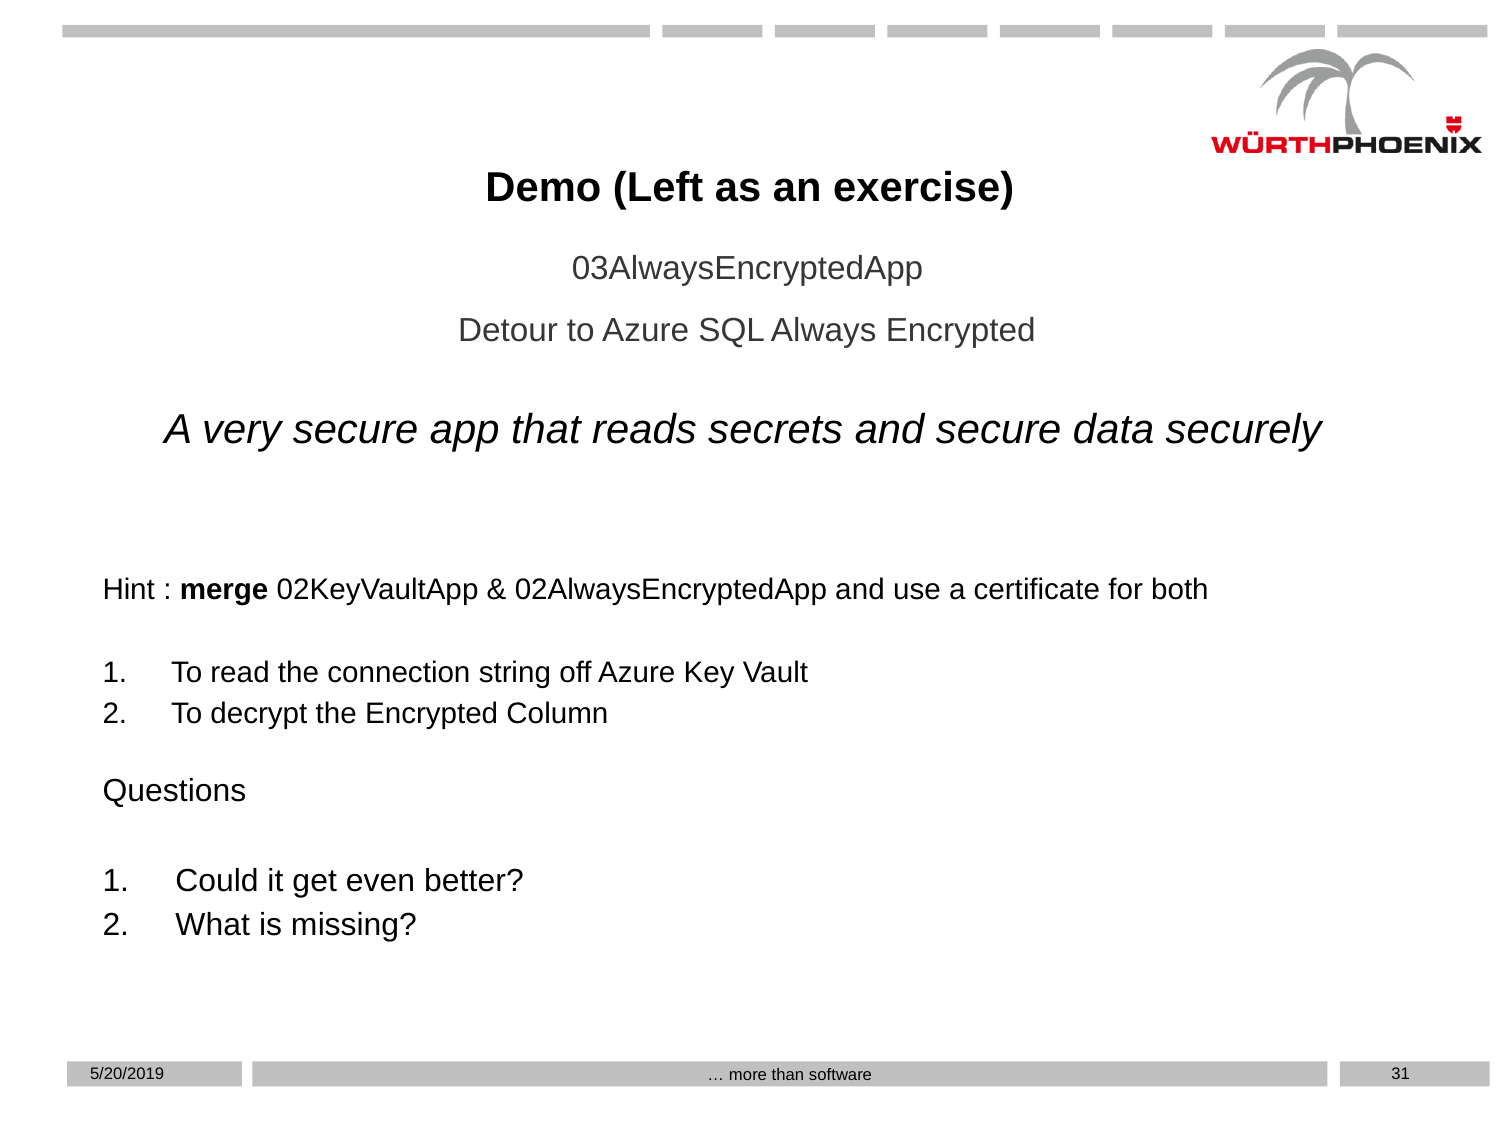

Demo (Left as an exercise)
03AlwaysEncryptedApp

Detour to Azure SQL Always Encrypted

A very secure app that reads secrets and secure data securely

Hint : merge 02KeyVaultApp & 02AlwaysEncryptedApp and use a certificate for both

To read the connection string off Azure Key Vault
To decrypt the Encrypted Column

Questions

Could it get even better?
What is missing?

5/20/2019
31